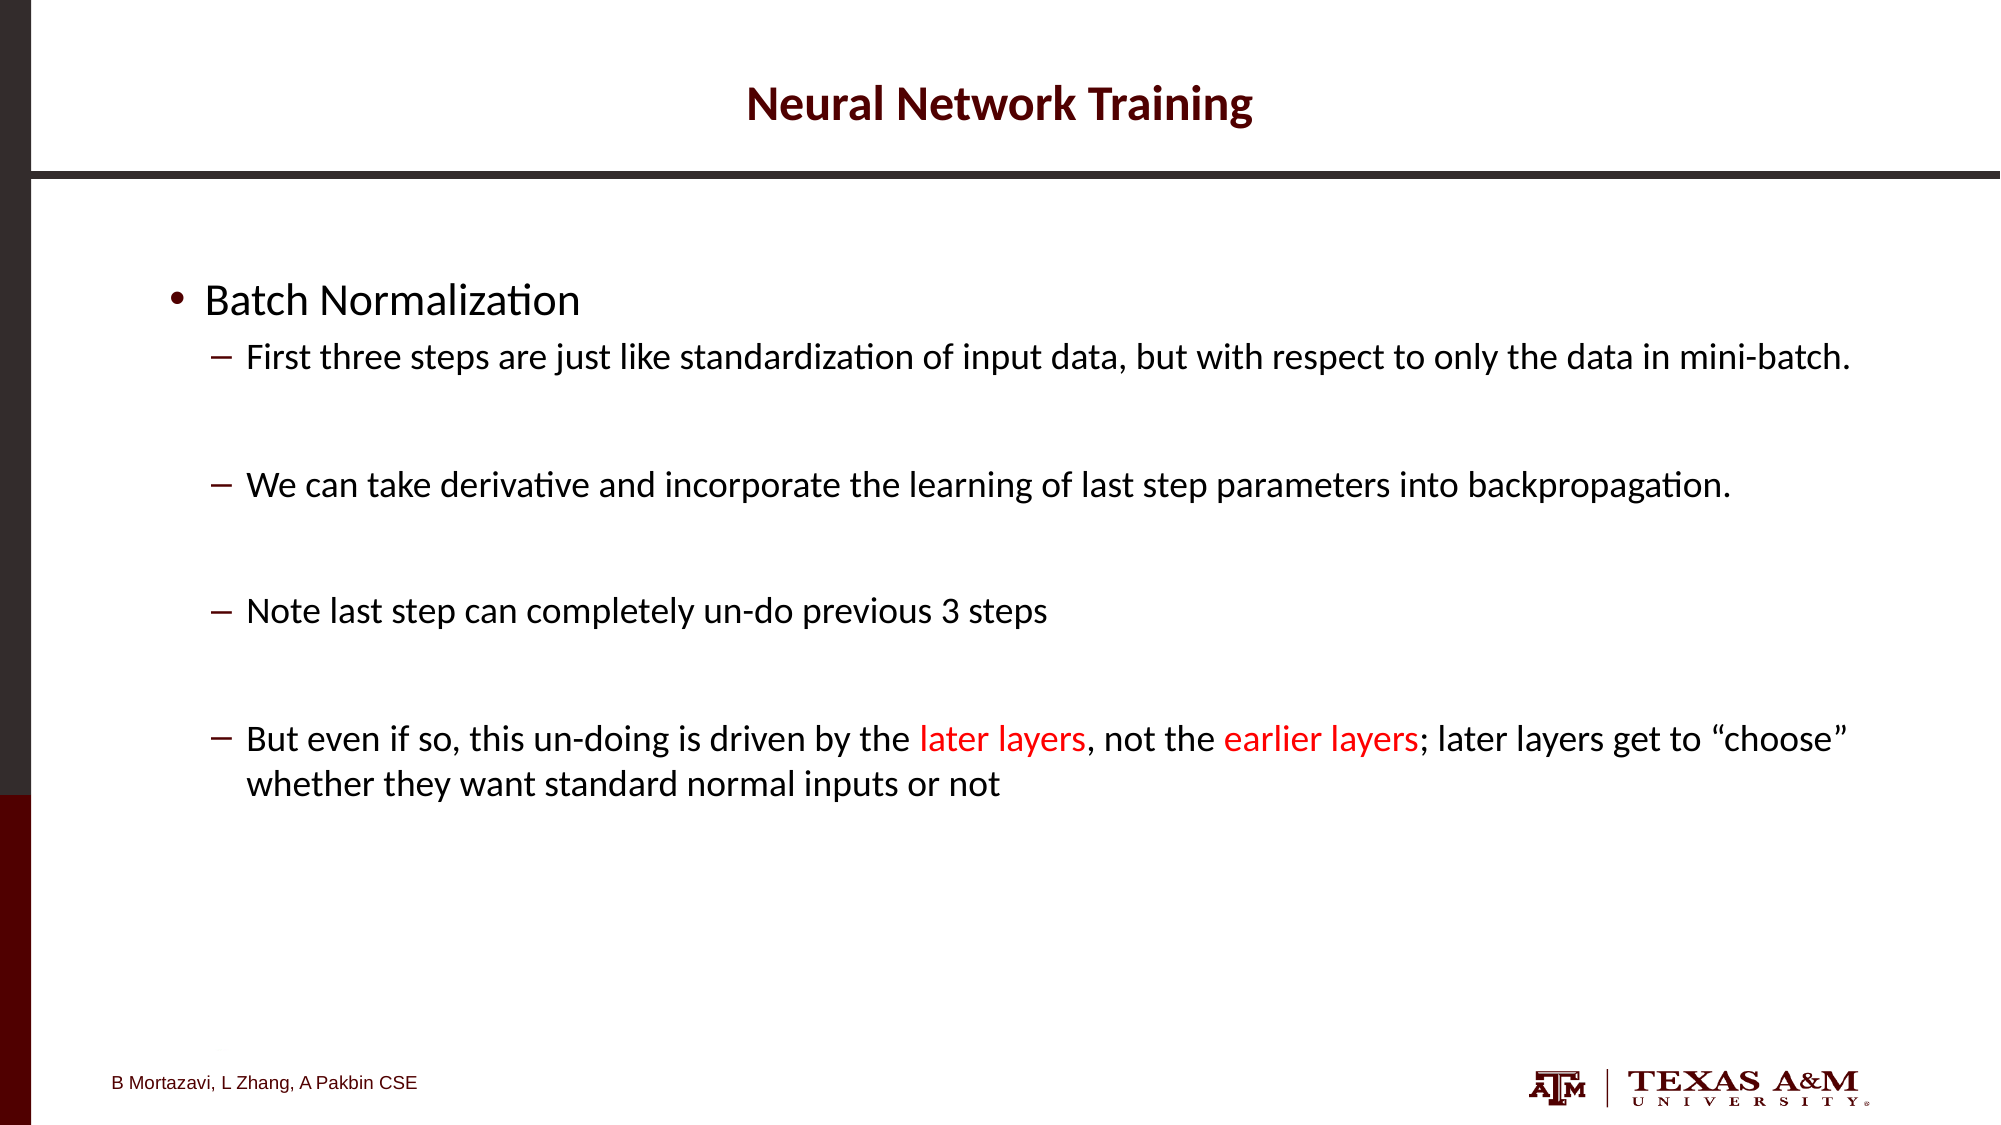

# Neural Network Training
Batch Normalization
First three steps are just like standardization of input data, but with respect to only the data in mini-batch.

We can take derivative and incorporate the learning of last step parameters into backpropagation.

Note last step can completely un-do previous 3 steps

But even if so, this un-doing is driven by the later layers, not the earlier layers; later layers get to “choose” whether they want standard normal inputs or not